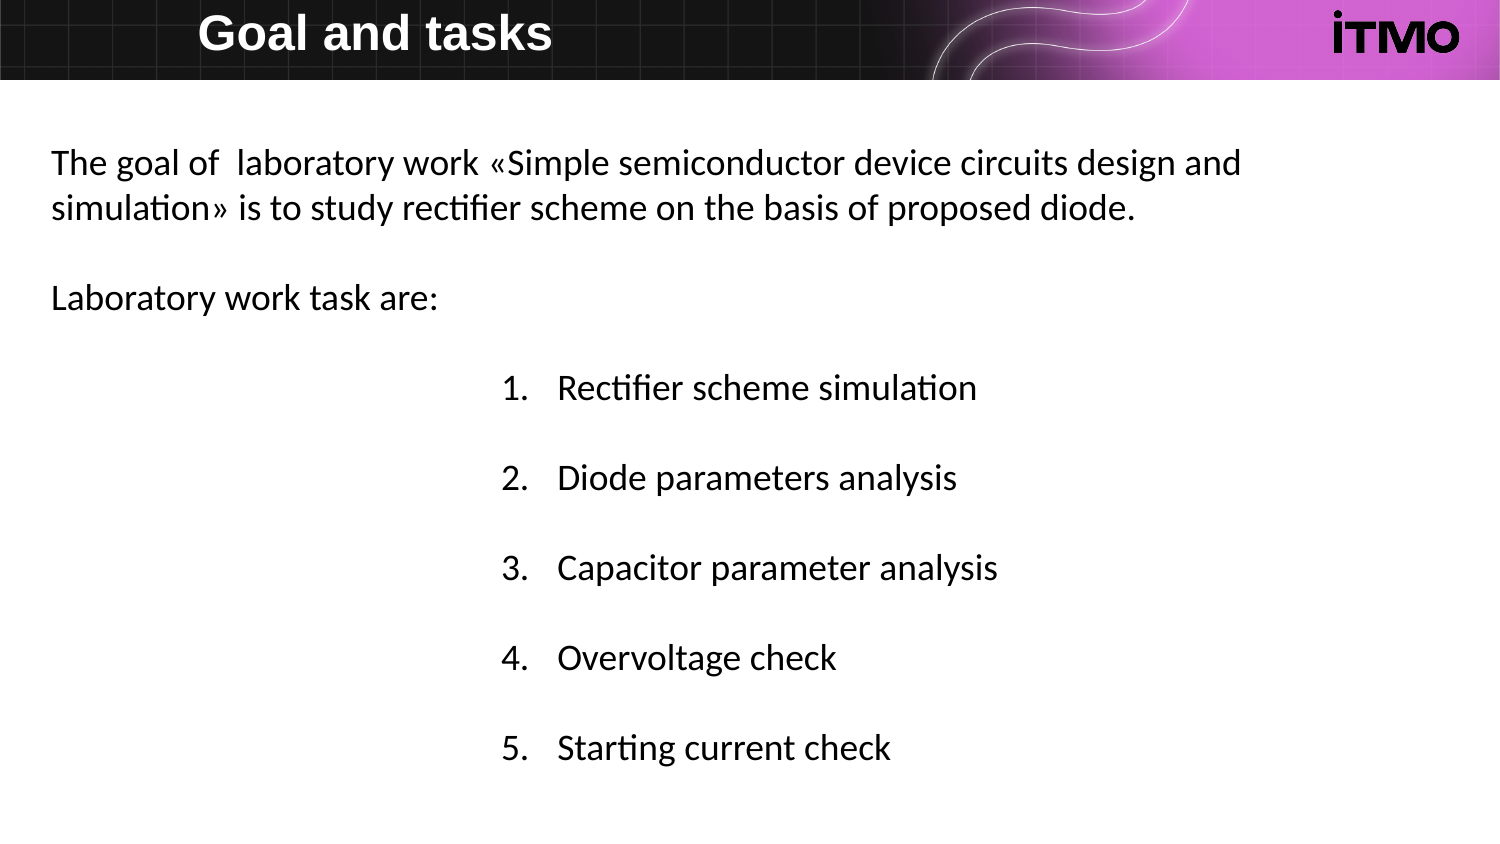

# Goal and tasks
The goal of  laboratory work «Simple semiconductor device circuits design and simulation» is to study rectifier scheme on the basis of proposed diode.

Laboratory work task are:

Rectifier scheme simulation

Diode parameters analysis

Capacitor parameter analysis

Overvoltage check

Starting current check